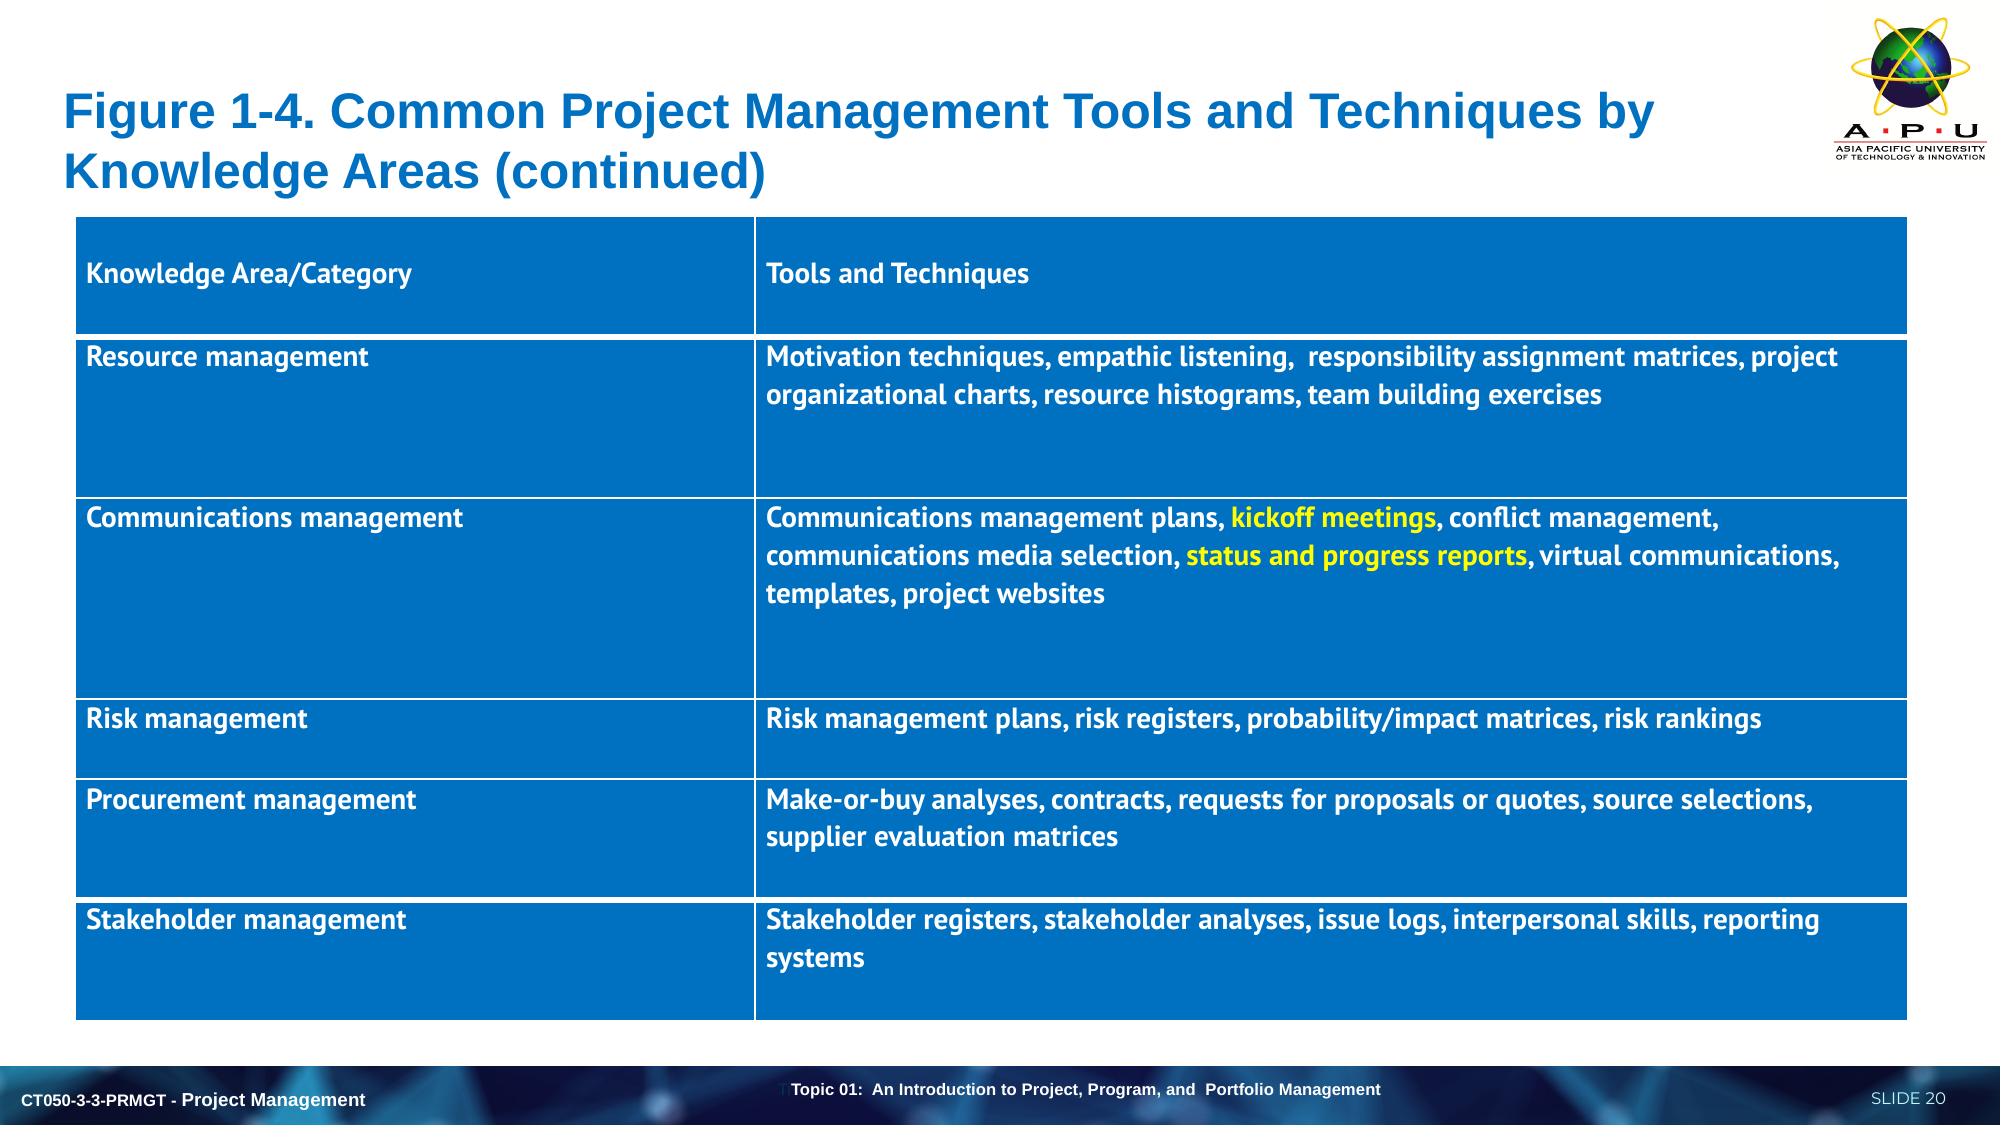

# Figure 1-4. Common Project Management Tools and Techniques by Knowledge Areas (continued)
| Knowledge Area/Category | Tools and Techniques |
| --- | --- |
| Resource management | Motivation techniques, empathic listening, responsibility assignment matrices, project organizational charts, resource histograms, team building exercises |
| Communications management | Communications management plans, kickoff meetings, conflict management, communications media selection, status and progress reports, virtual communications, templates, project websites |
| Risk management | Risk management plans, risk registers, probability/impact matrices, risk rankings |
| Procurement management | Make-or-buy analyses, contracts, requests for proposals or quotes, source selections, supplier evaluation matrices |
| Stakeholder management | Stakeholder registers, stakeholder analyses, issue logs, interpersonal skills, reporting systems |